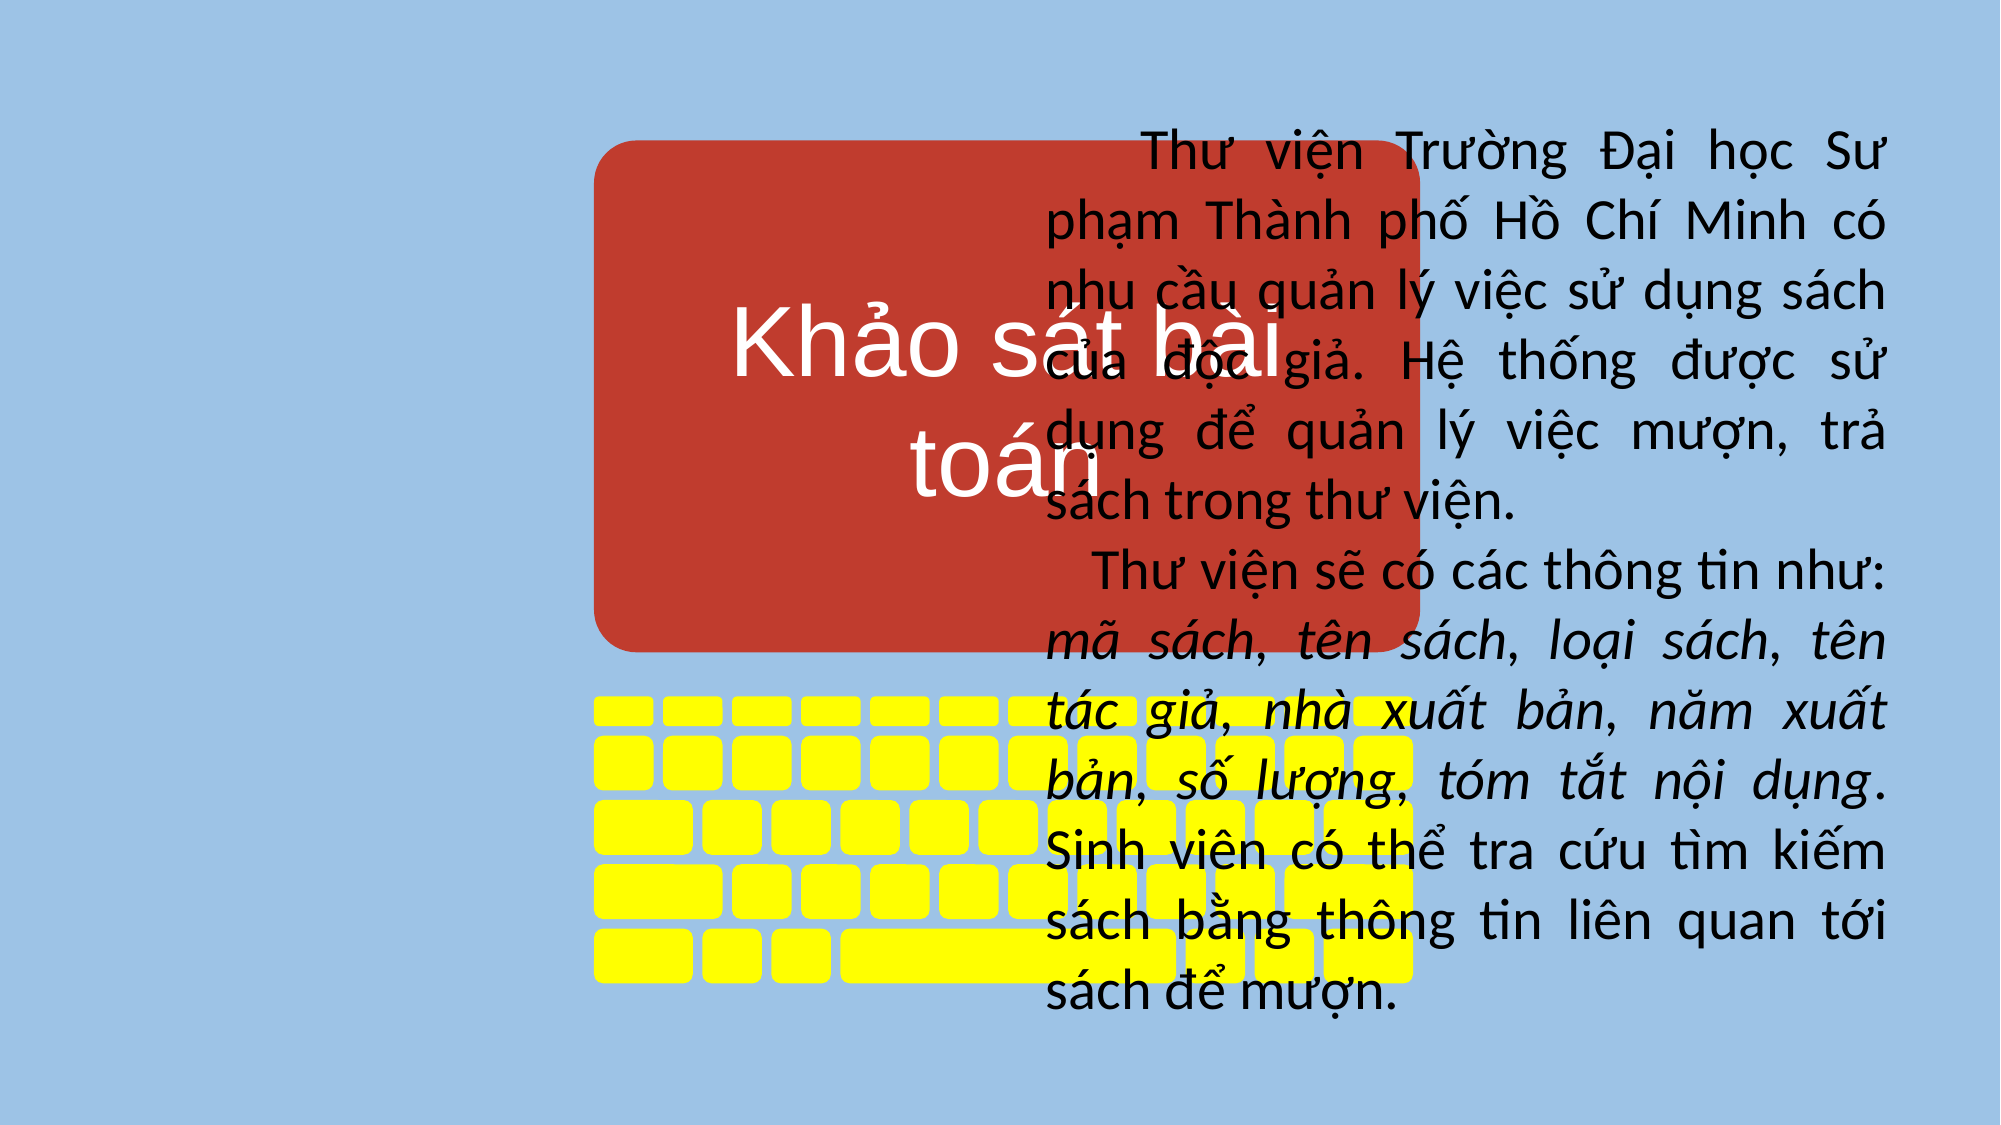

Thư viện Trường Đại học Sư phạm Thành phố Hồ Chí Minh có nhu cầu quản lý việc sử dụng sách của độc giả. Hệ thống được sử dụng để quản lý việc mượn, trả sách trong thư viện.
   Thư viện sẽ có các thông tin như: mã sách, tên sách, loại sách, tên tác giả, nhà xuất bản, năm xuất bản, số lượng, tóm tắt nội dụng. Sinh viên có thể tra cứu tìm kiếm sách bằng thông tin liên quan tới sách để mượn.

Khảo sát bài toán